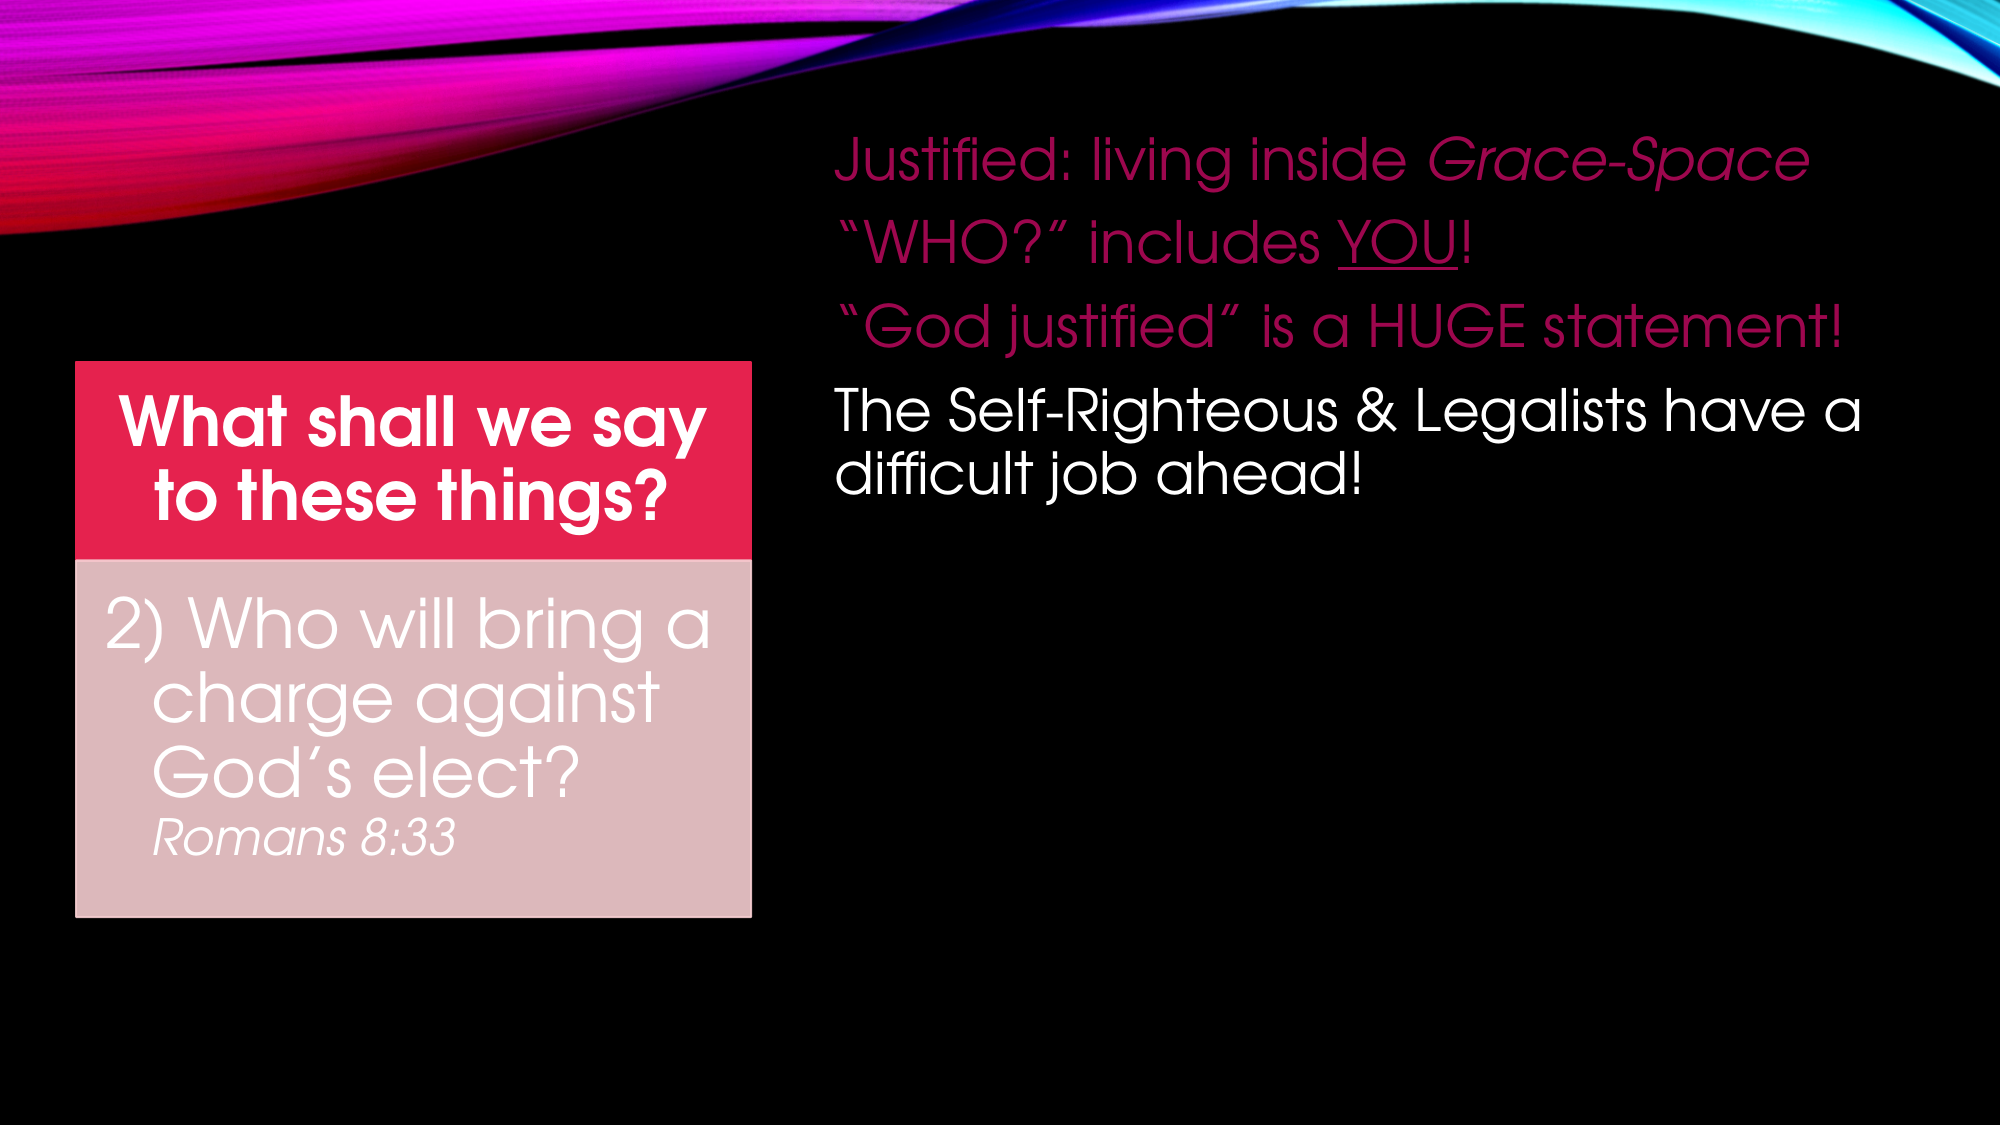

Justified: living inside Grace-Space
“WHO?” includes YOU!
“God justified” is a HUGE statement!
The Self-Righteous & Legalists have a difficult job ahead!
What shall we say to these things?
2) Who will bring a charge against God’s elect? Romans 8:33